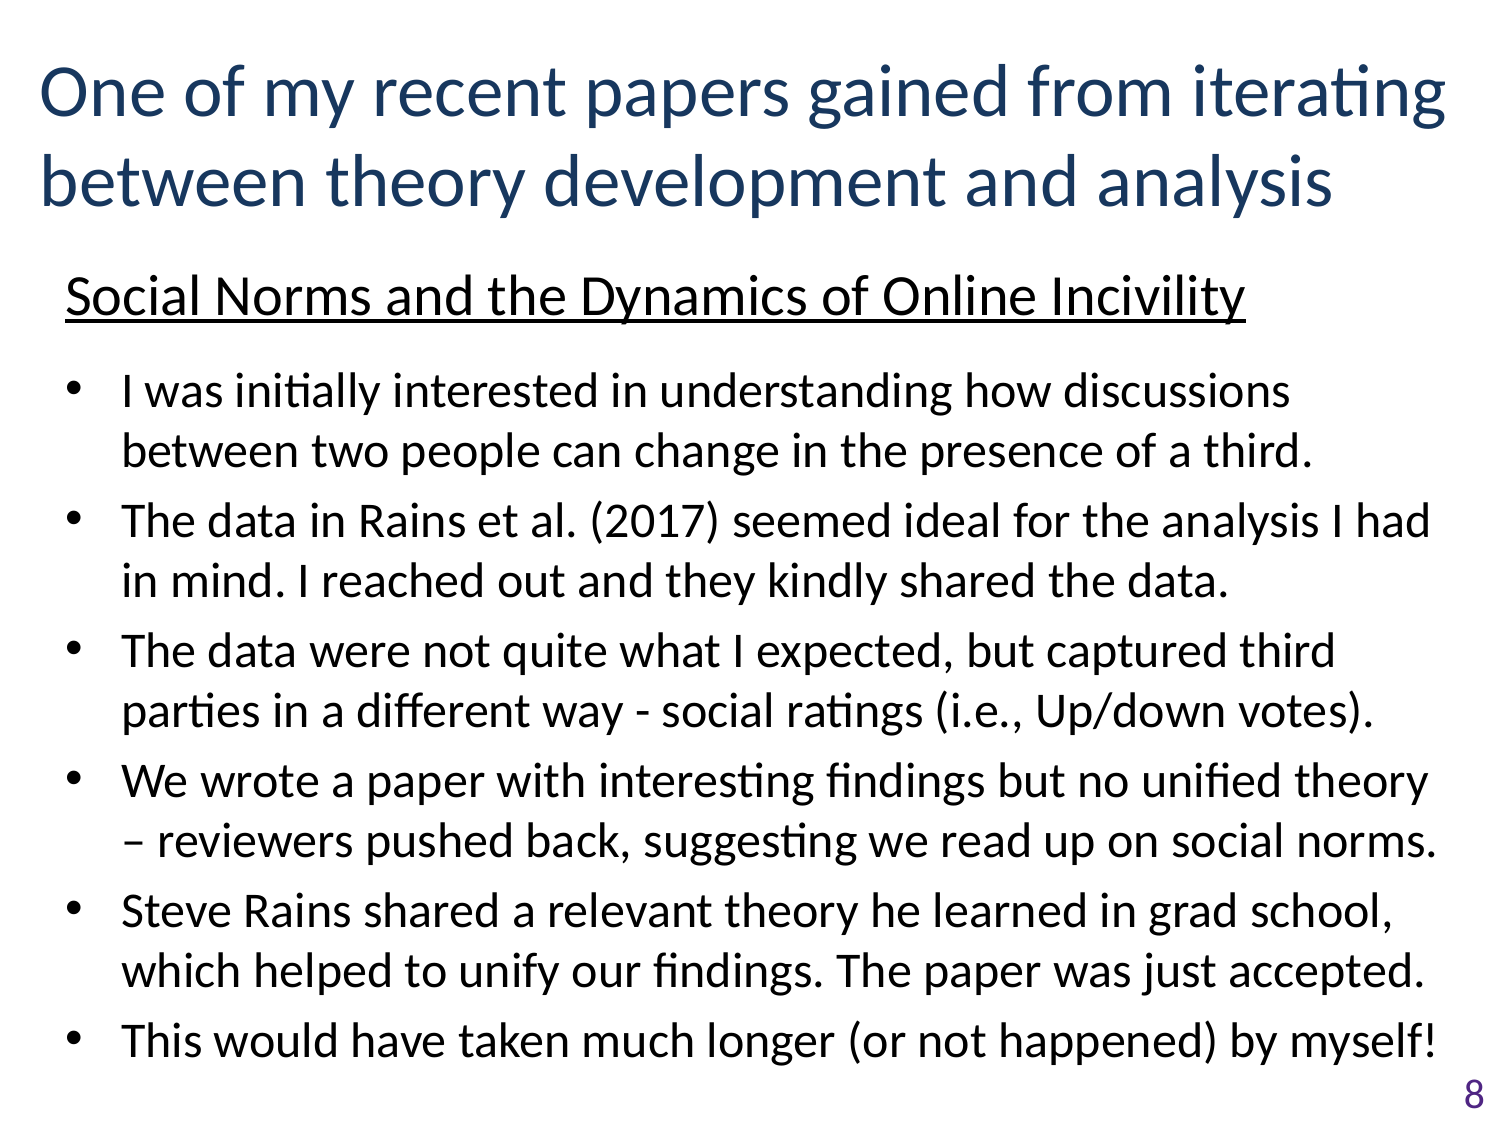

# One of my recent papers gained from iterating between theory development and analysis
Social Norms and the Dynamics of Online Incivility
I was initially interested in understanding how discussions between two people can change in the presence of a third.
The data in Rains et al. (2017) seemed ideal for the analysis I had in mind. I reached out and they kindly shared the data.
The data were not quite what I expected, but captured third parties in a different way - social ratings (i.e., Up/down votes).
We wrote a paper with interesting findings but no unified theory – reviewers pushed back, suggesting we read up on social norms.
Steve Rains shared a relevant theory he learned in grad school, which helped to unify our findings. The paper was just accepted.
This would have taken much longer (or not happened) by myself!
8